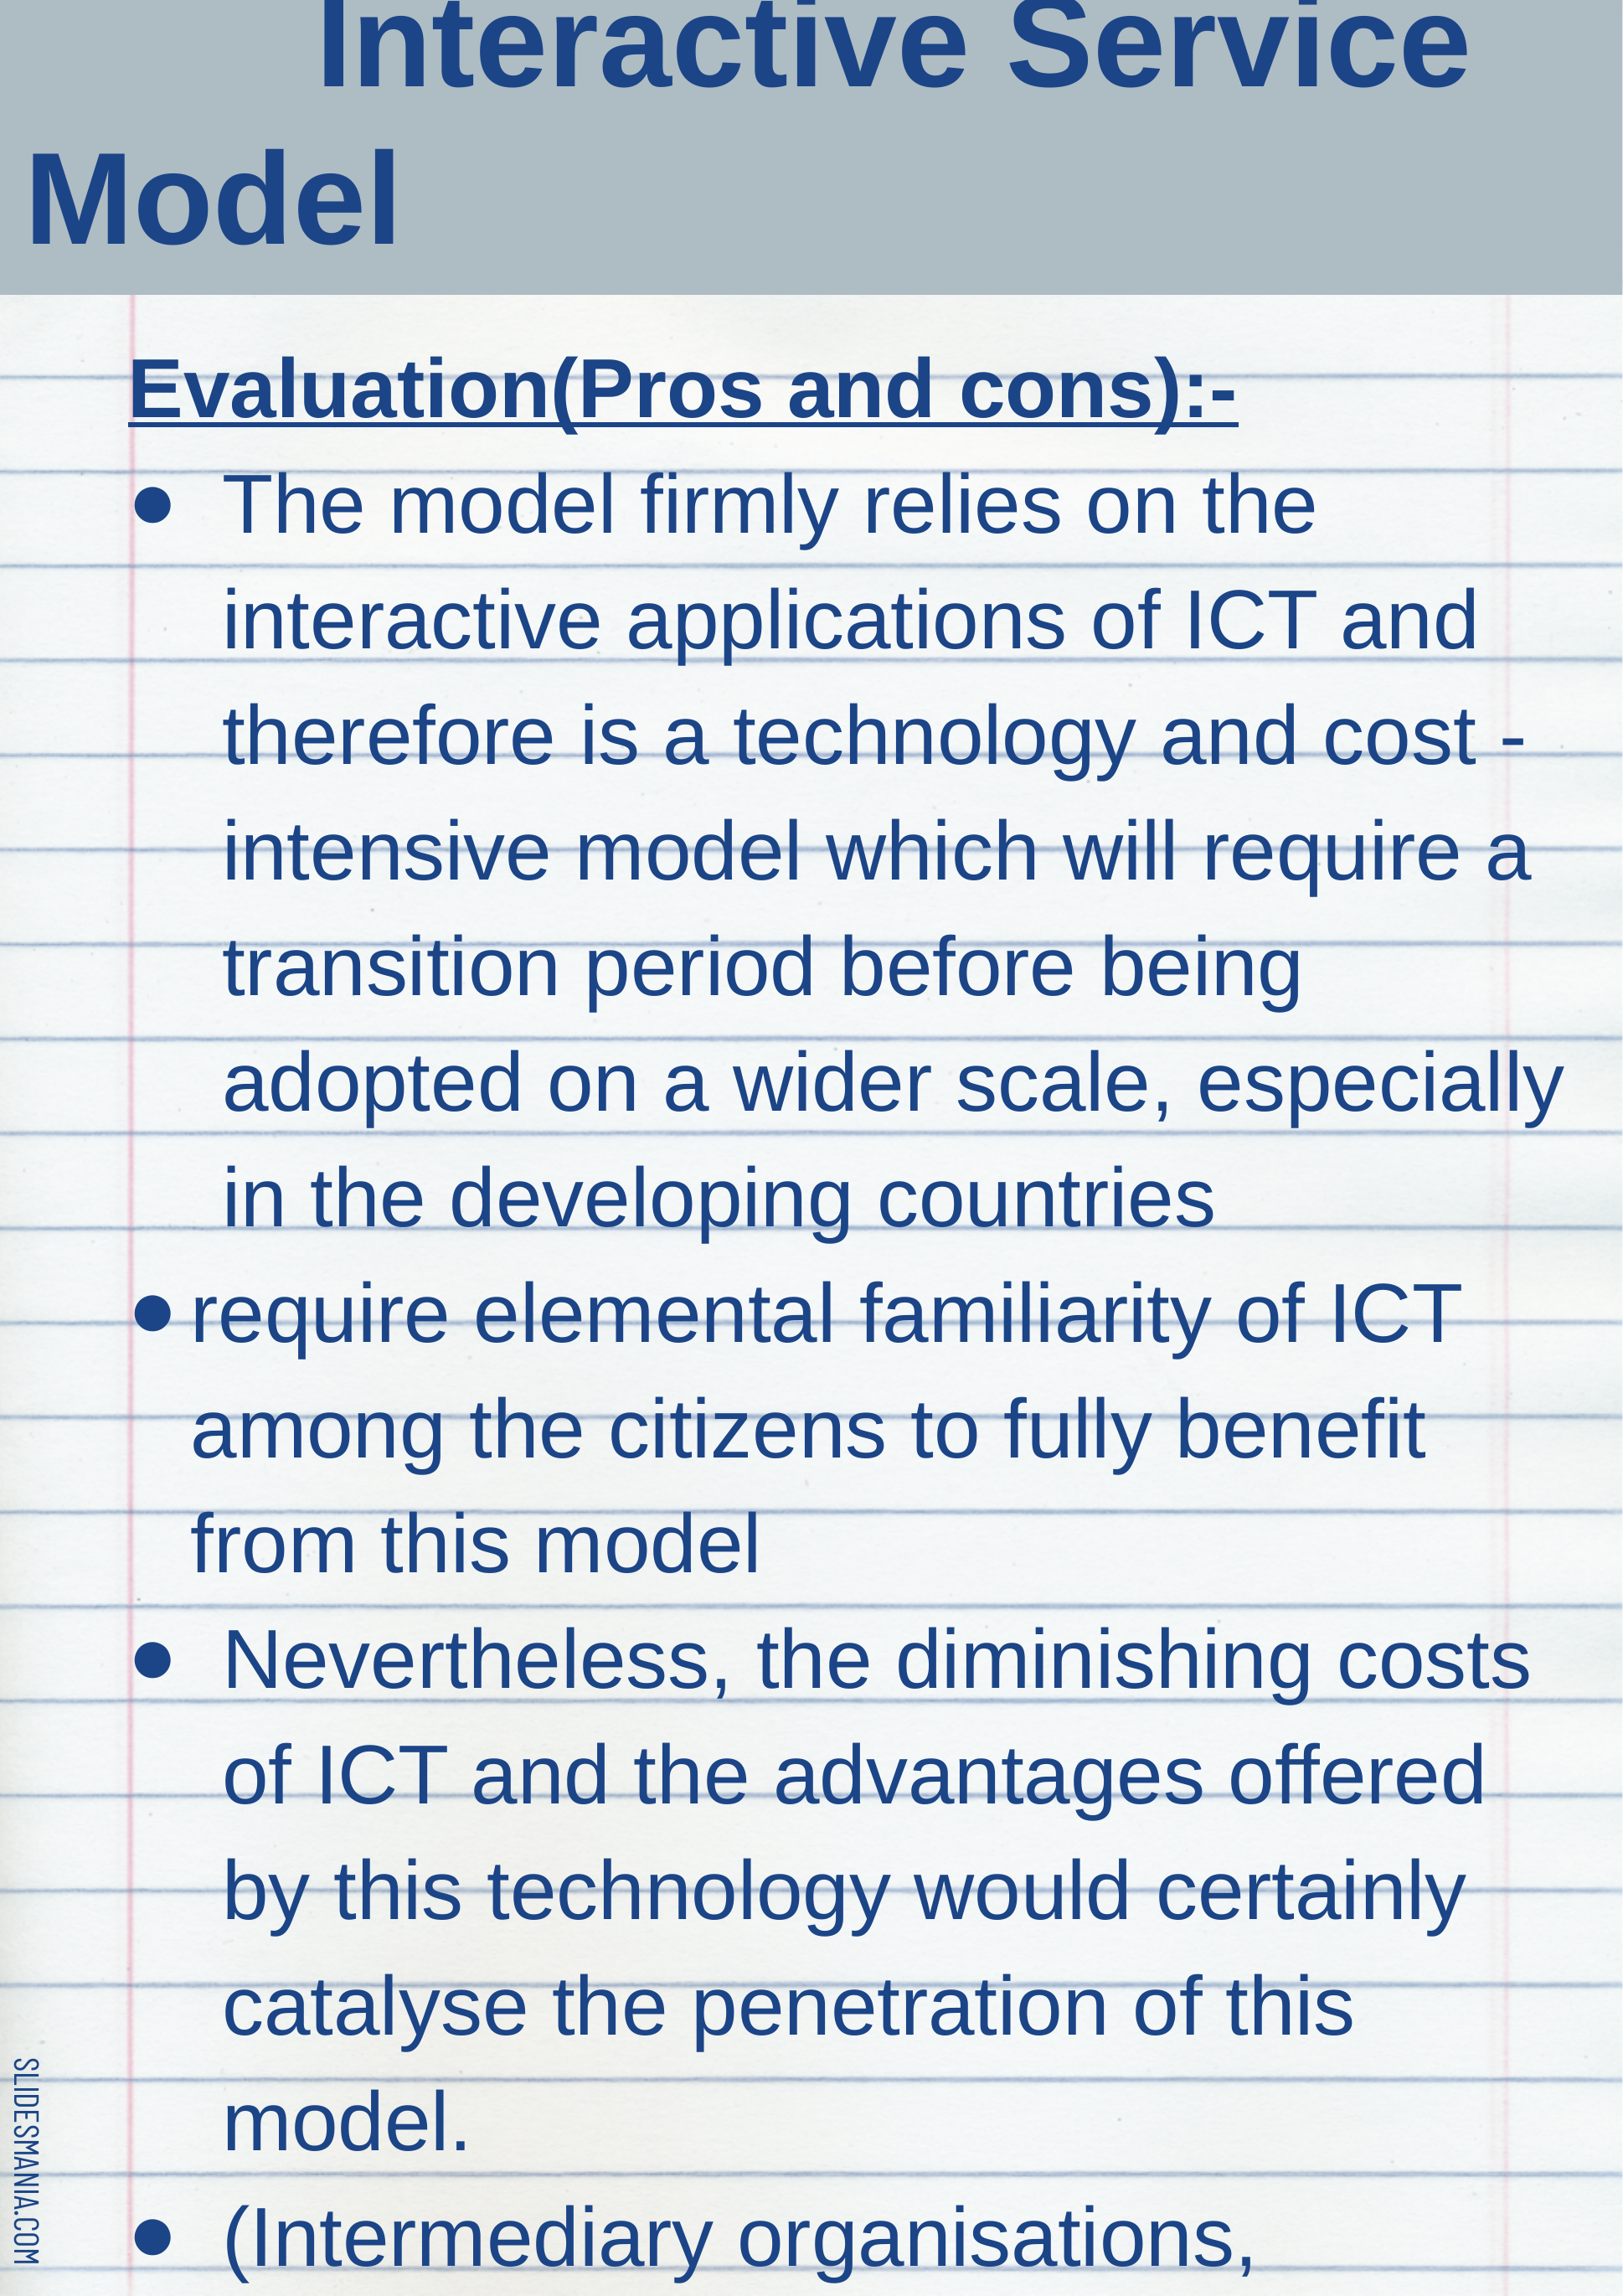

# Interactive Service Model
Evaluation(Pros and cons):-
The model firmly relies on the interactive applications of ICT and therefore is a technology and cost - intensive model which will require a transition period before being adopted on a wider scale, especially in the developing countries
require elemental familiarity of ICT among the citizens to fully benefit from this model
Nevertheless, the diminishing costs of ICT and the advantages offered by this technology would certainly catalyse the penetration of this model.
(Intermediary organisations, knowledge networkers and middlemen will play a tremendous role to play in widespread replication of this model.)